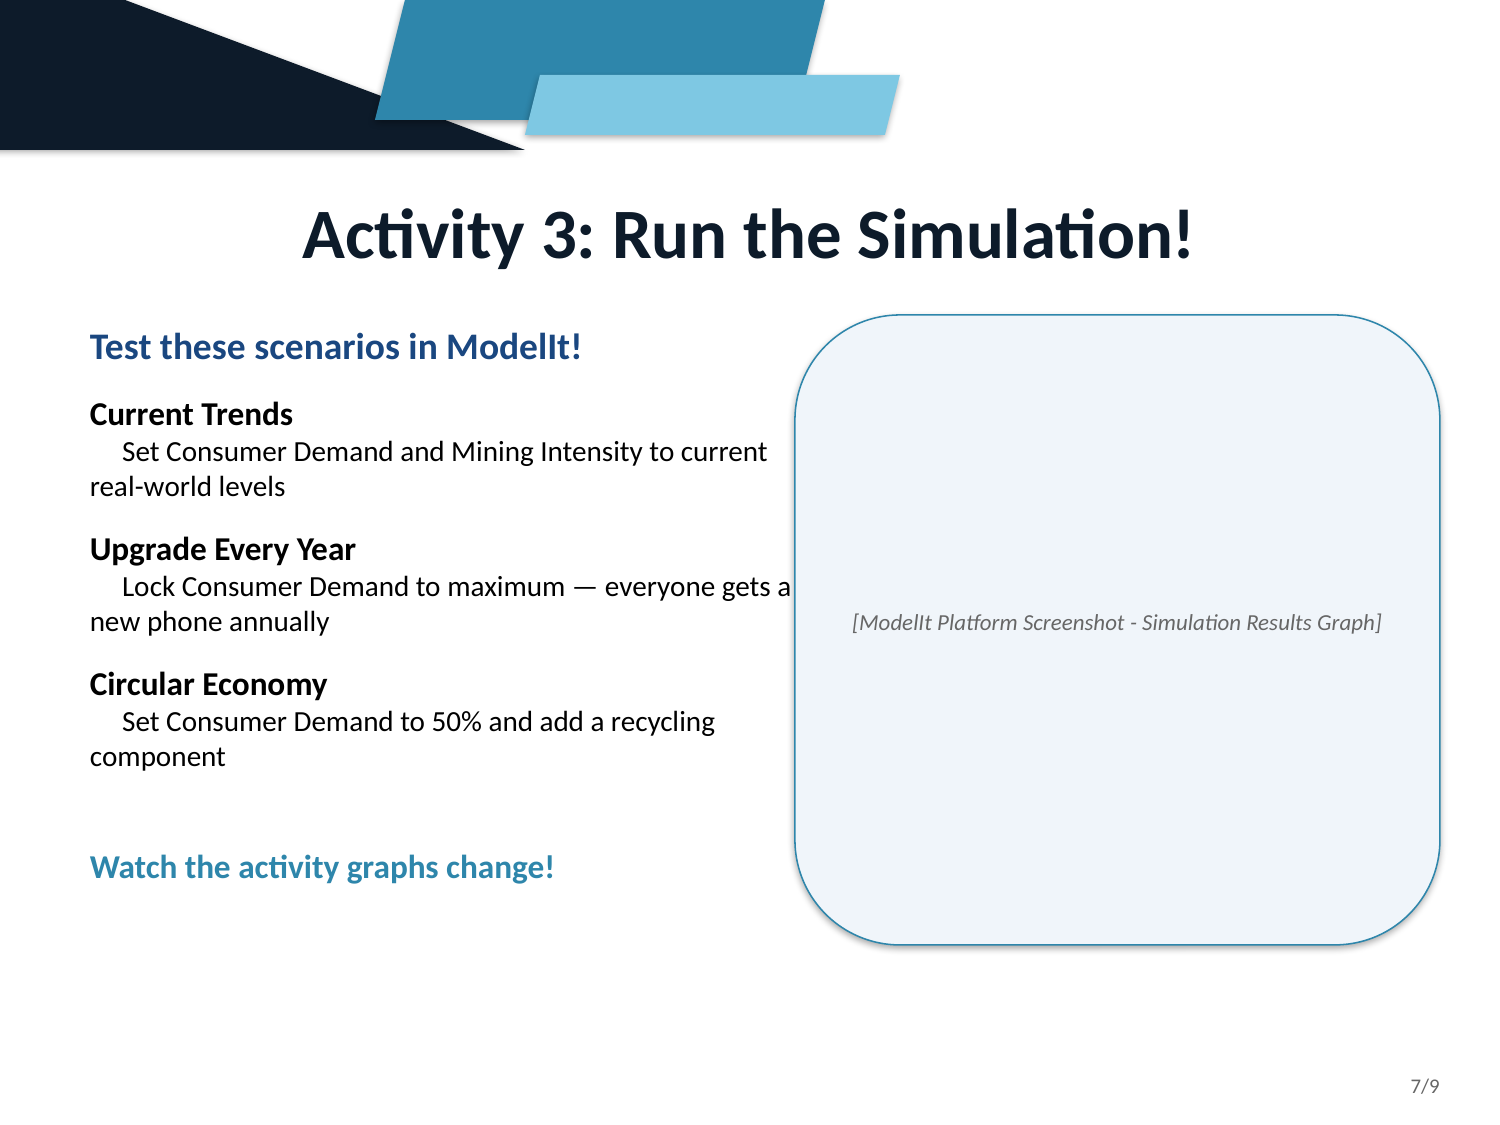

Activity 3: Run the Simulation!
Test these scenarios in ModelIt!
Current Trends
     Set Consumer Demand and Mining Intensity to current real-world levels
Upgrade Every Year
     Lock Consumer Demand to maximum — everyone gets a new phone annually
Circular Economy
     Set Consumer Demand to 50% and add a recycling component
Watch the activity graphs change!

[ModelIt Platform Screenshot - Simulation Results Graph]
7/9